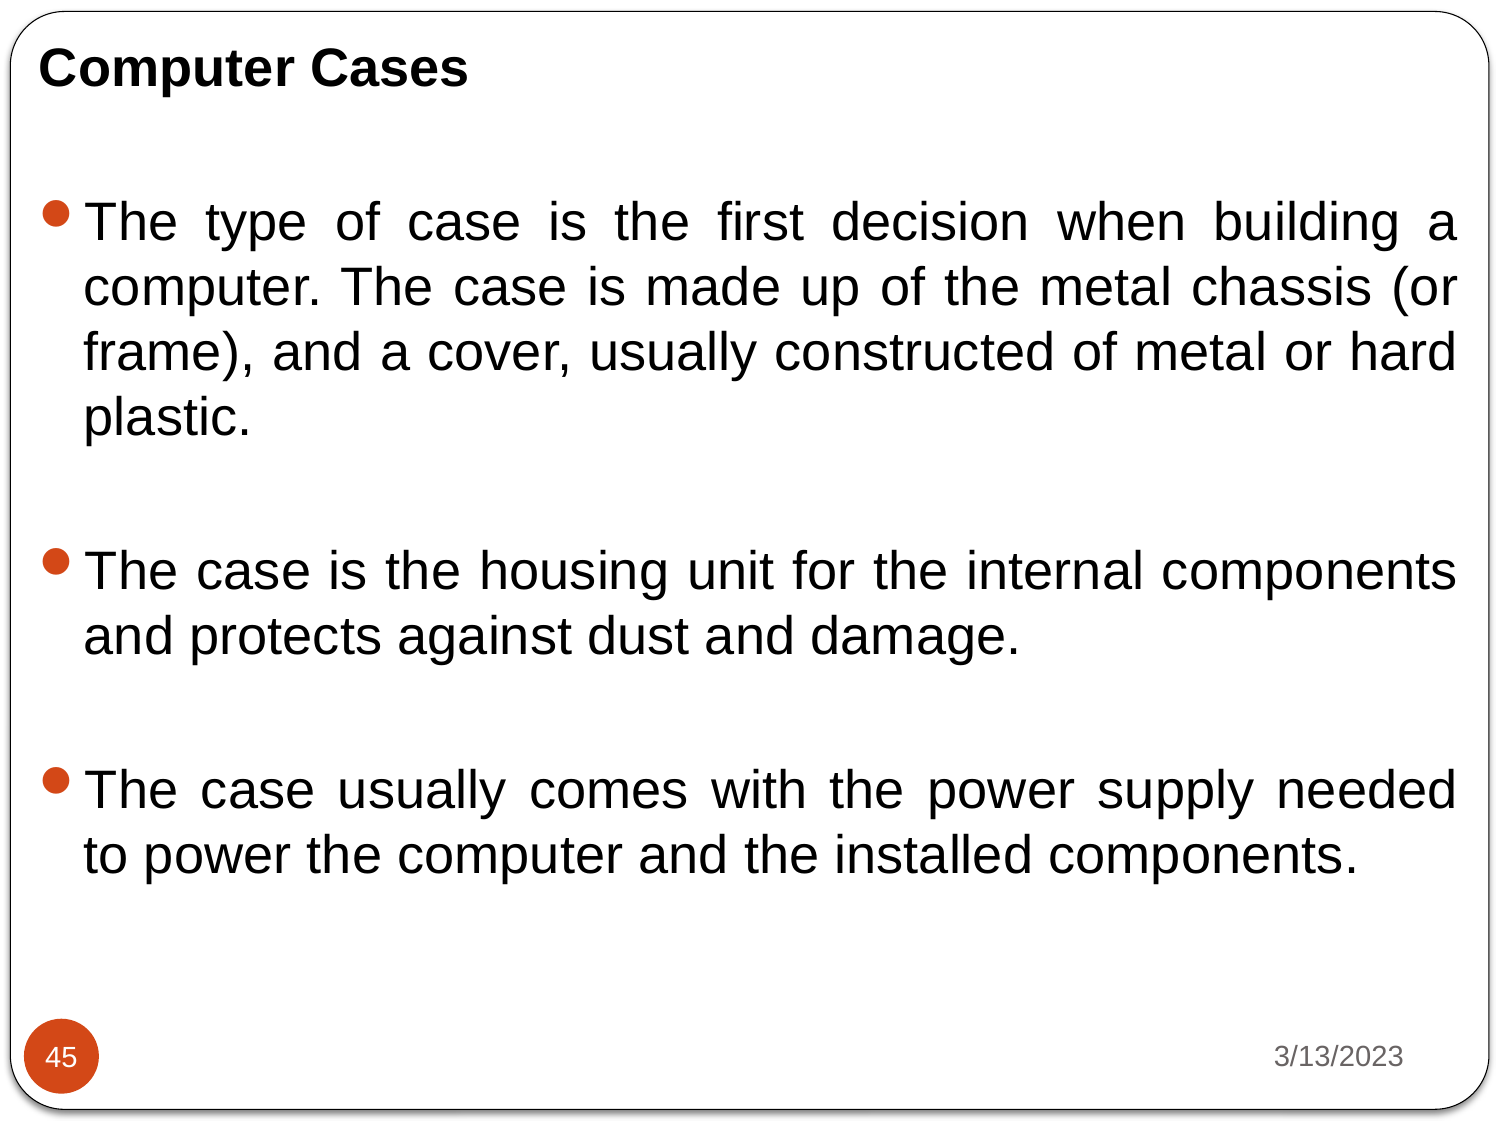

Computer Cases

The type of case is the first decision when building a computer. The case is made up of the metal chassis (or frame), and a cover, usually constructed of metal or hard plastic.

The case is the housing unit for the internal components and protects against dust and damage.

The case usually comes with the power supply needed to power the computer and the installed components.
3/13/2023
45